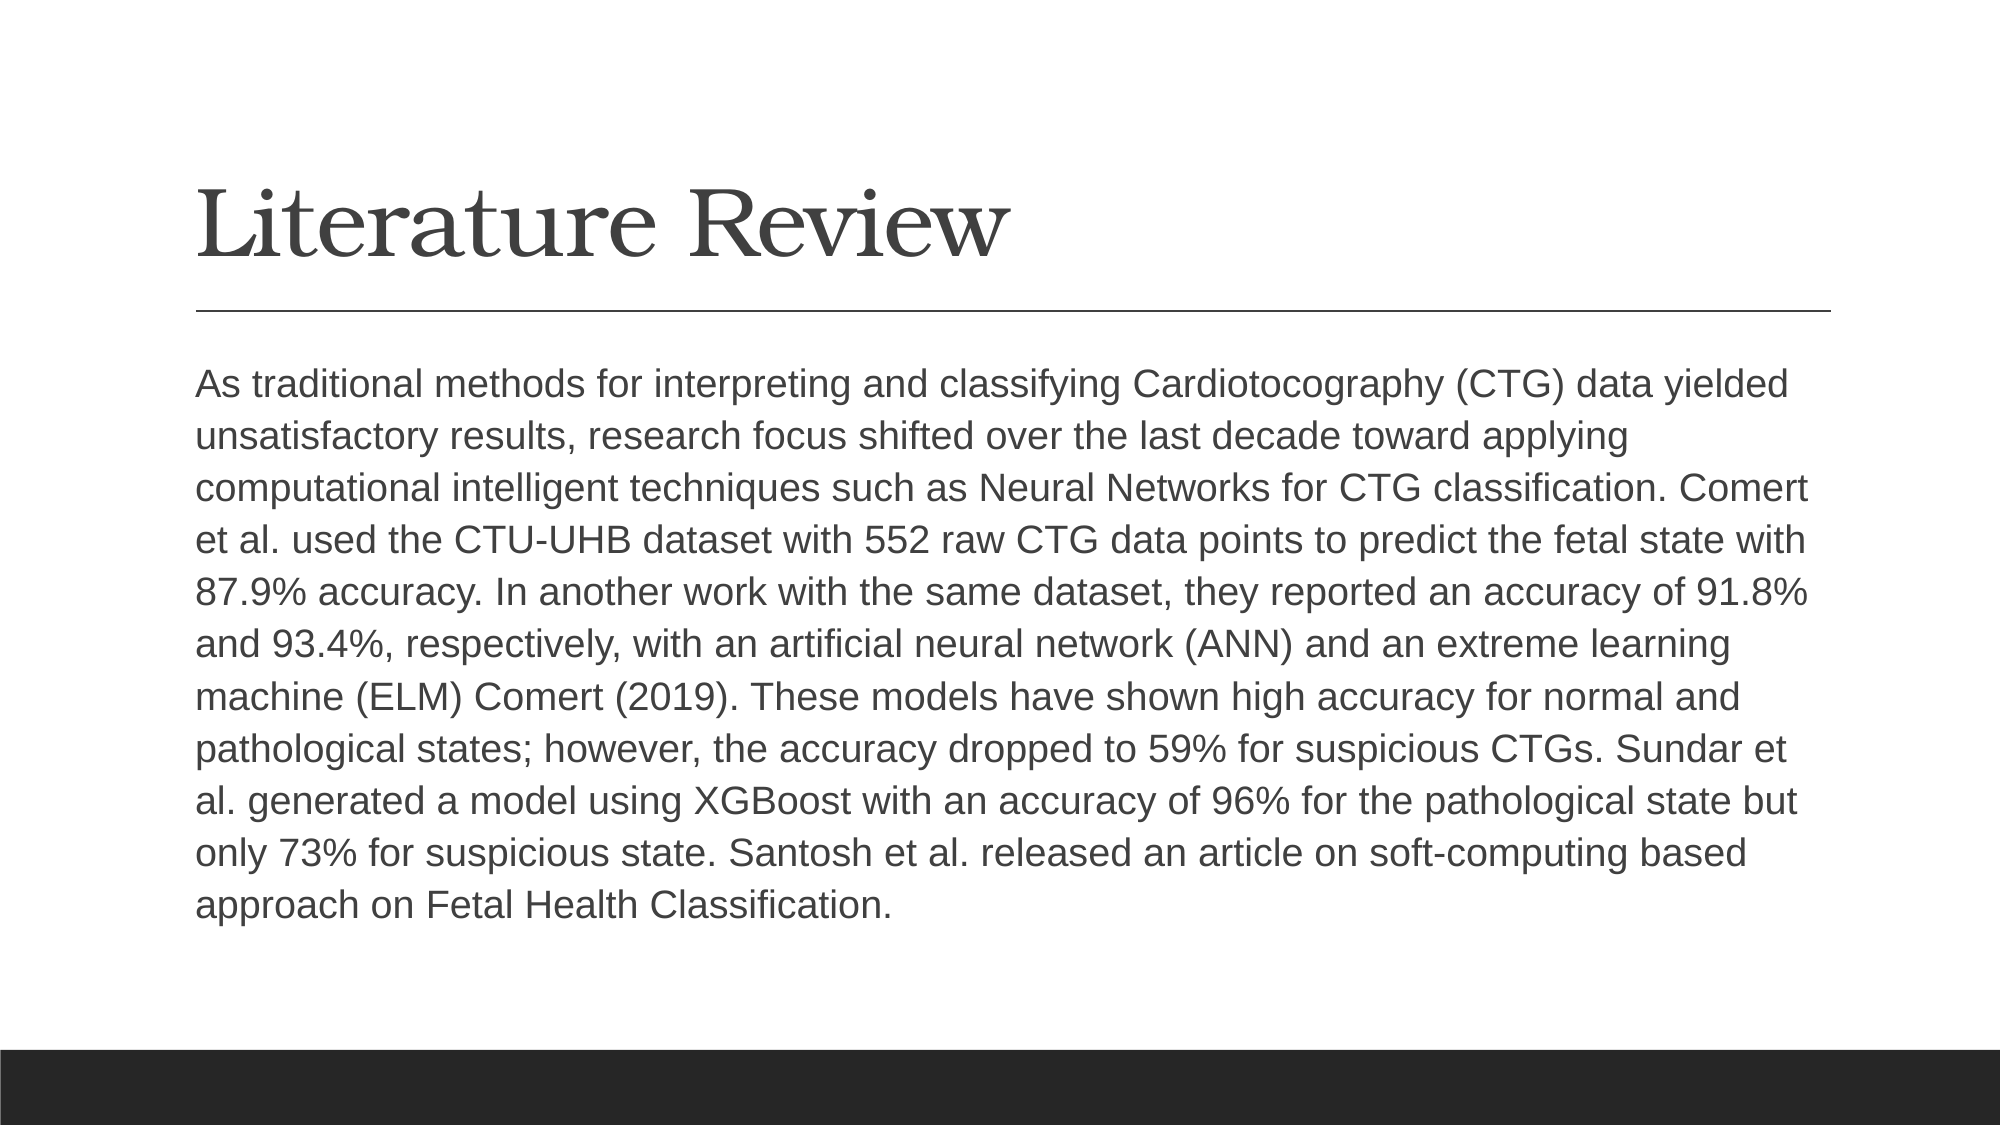

# Literature Review
As traditional methods for interpreting and classifying Cardiotocography (CTG) data yielded unsatisfactory results, research focus shifted over the last decade toward applying computational intelligent techniques such as Neural Networks for CTG classification. Comert et al. used the CTU-UHB dataset with 552 raw CTG data points to predict the fetal state with 87.9% accuracy. In another work with the same dataset, they reported an accuracy of 91.8% and 93.4%, respectively, with an artificial neural network (ANN) and an extreme learning machine (ELM) Comert (2019). These models have shown high accuracy for normal and pathological states; however, the accuracy dropped to 59% for suspicious CTGs. Sundar et al. generated a model using XGBoost with an accuracy of 96% for the pathological state but only 73% for suspicious state. Santosh et al. released an article on soft-computing based approach on Fetal Health Classification.